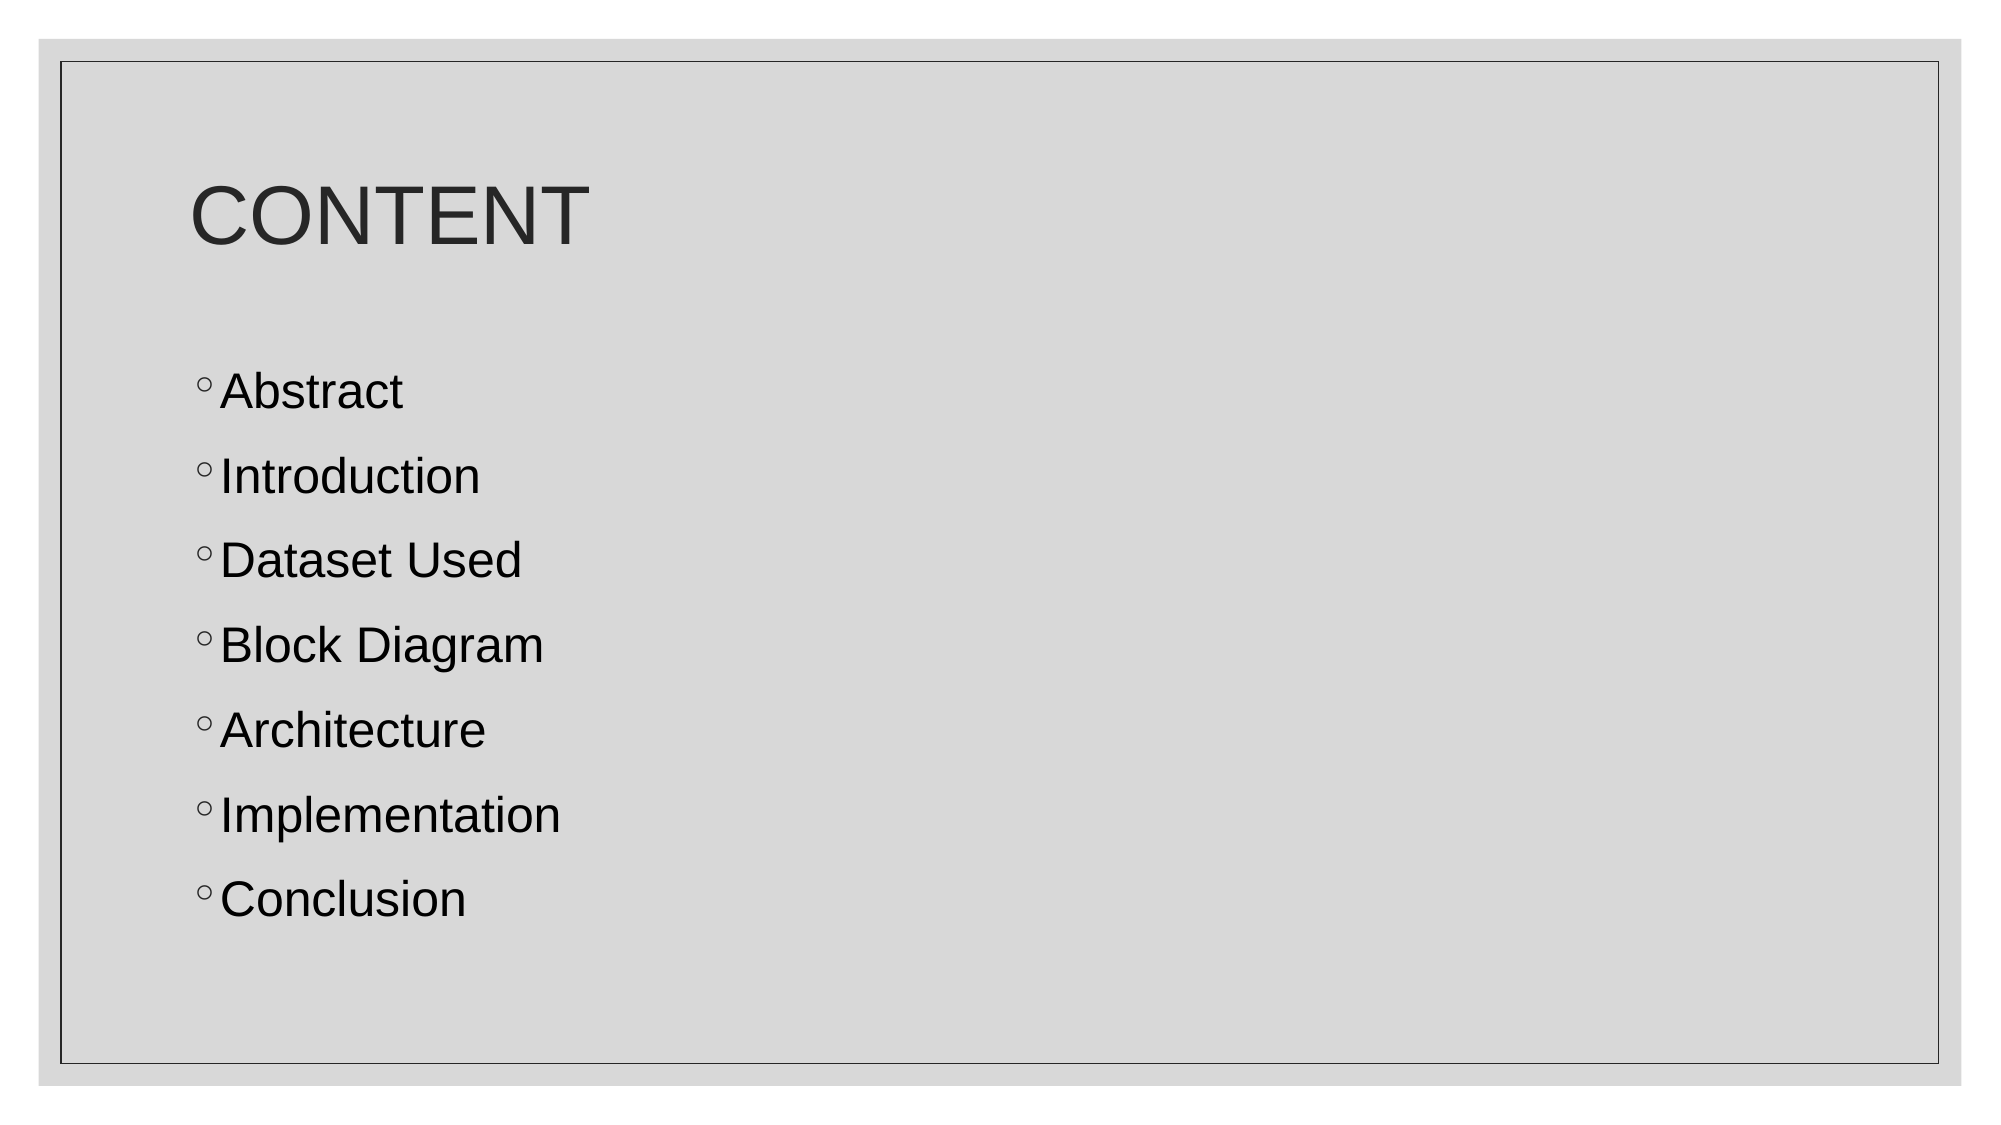

# CONTENT
Abstract
Introduction
Dataset Used
Block Diagram
Architecture
Implementation
Conclusion